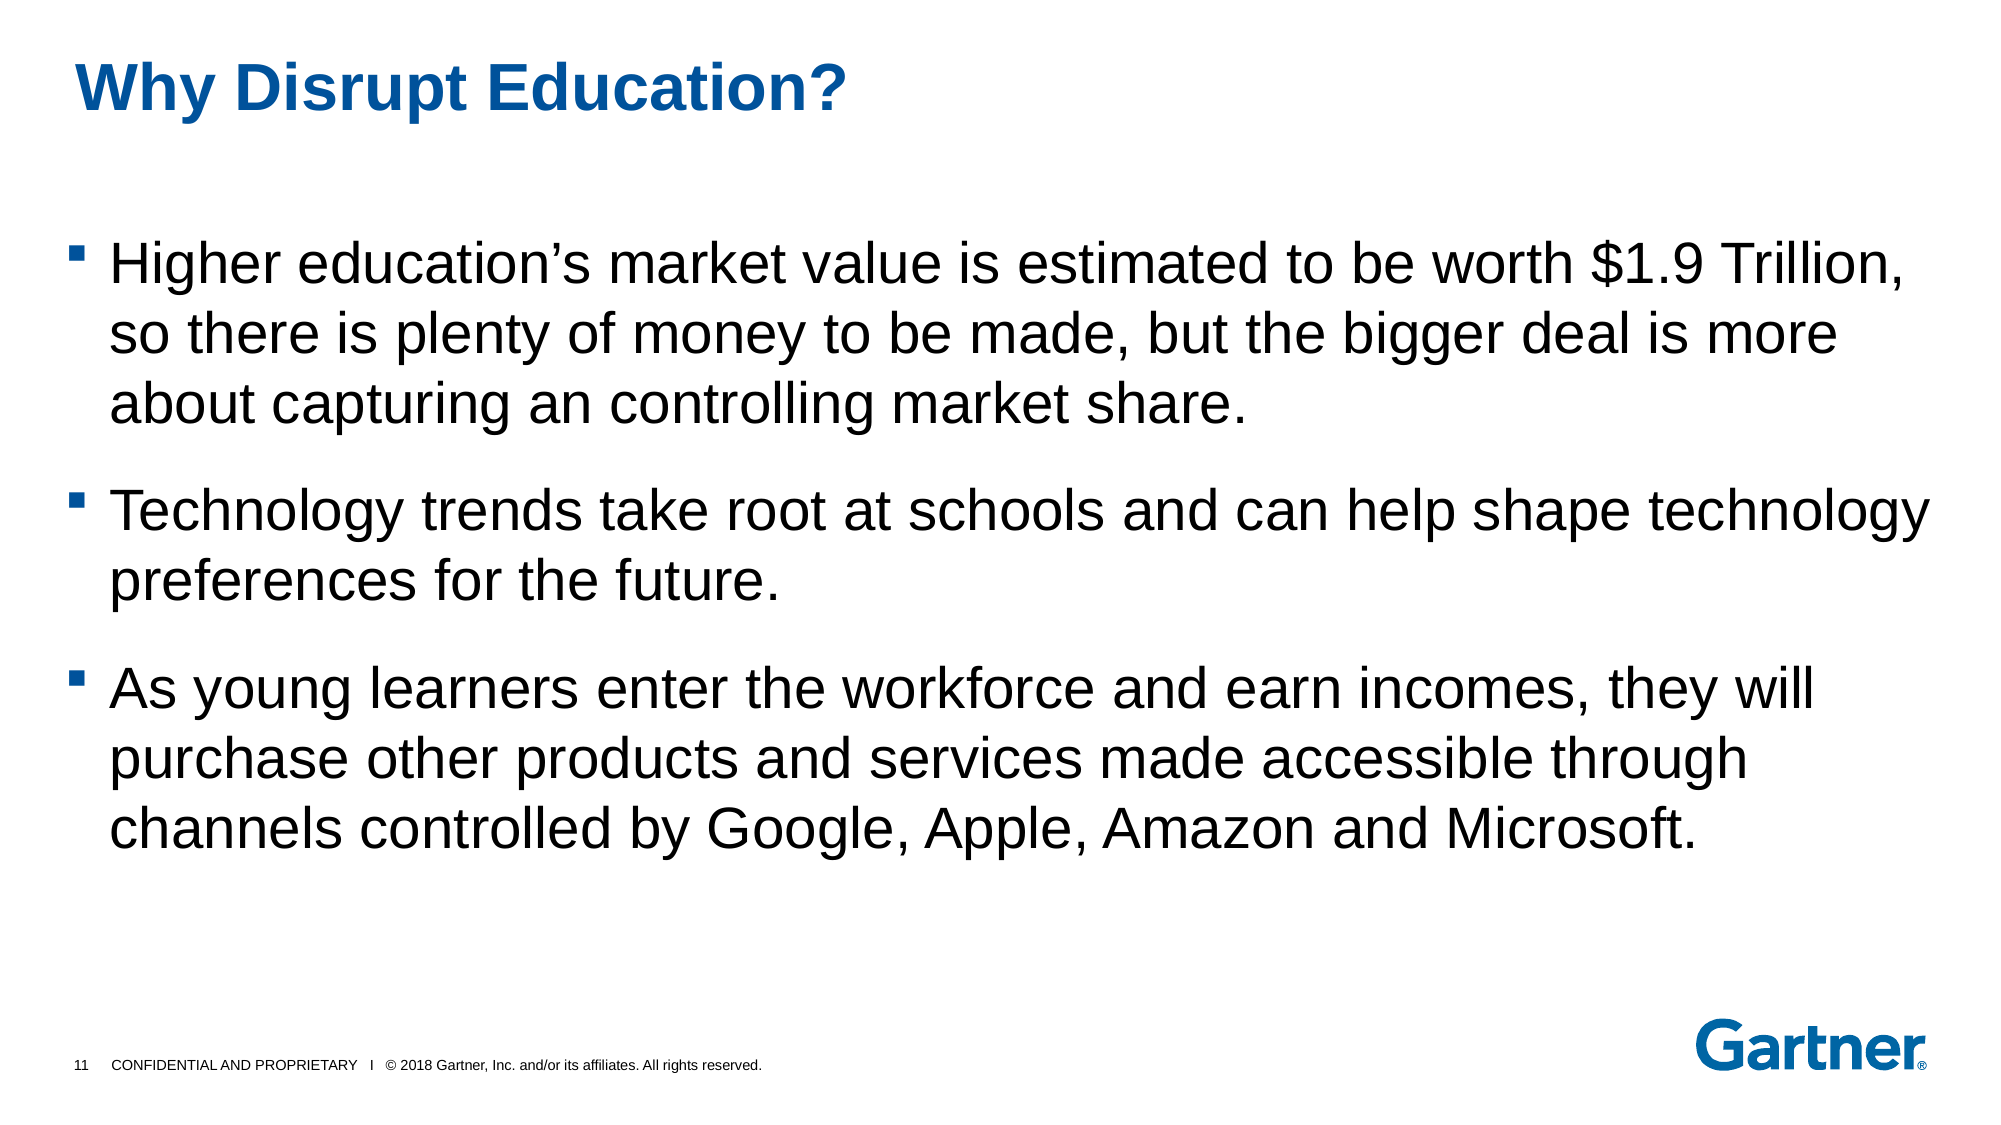

# Why Disrupt Education?
Higher education’s market value is estimated to be worth $1.9 Trillion, so there is plenty of money to be made, but the bigger deal is more about capturing an controlling market share.
Technology trends take root at schools and can help shape technology preferences for the future.
As young learners enter the workforce and earn incomes, they will purchase other products and services made accessible through channels controlled by Google, Apple, Amazon and Microsoft.